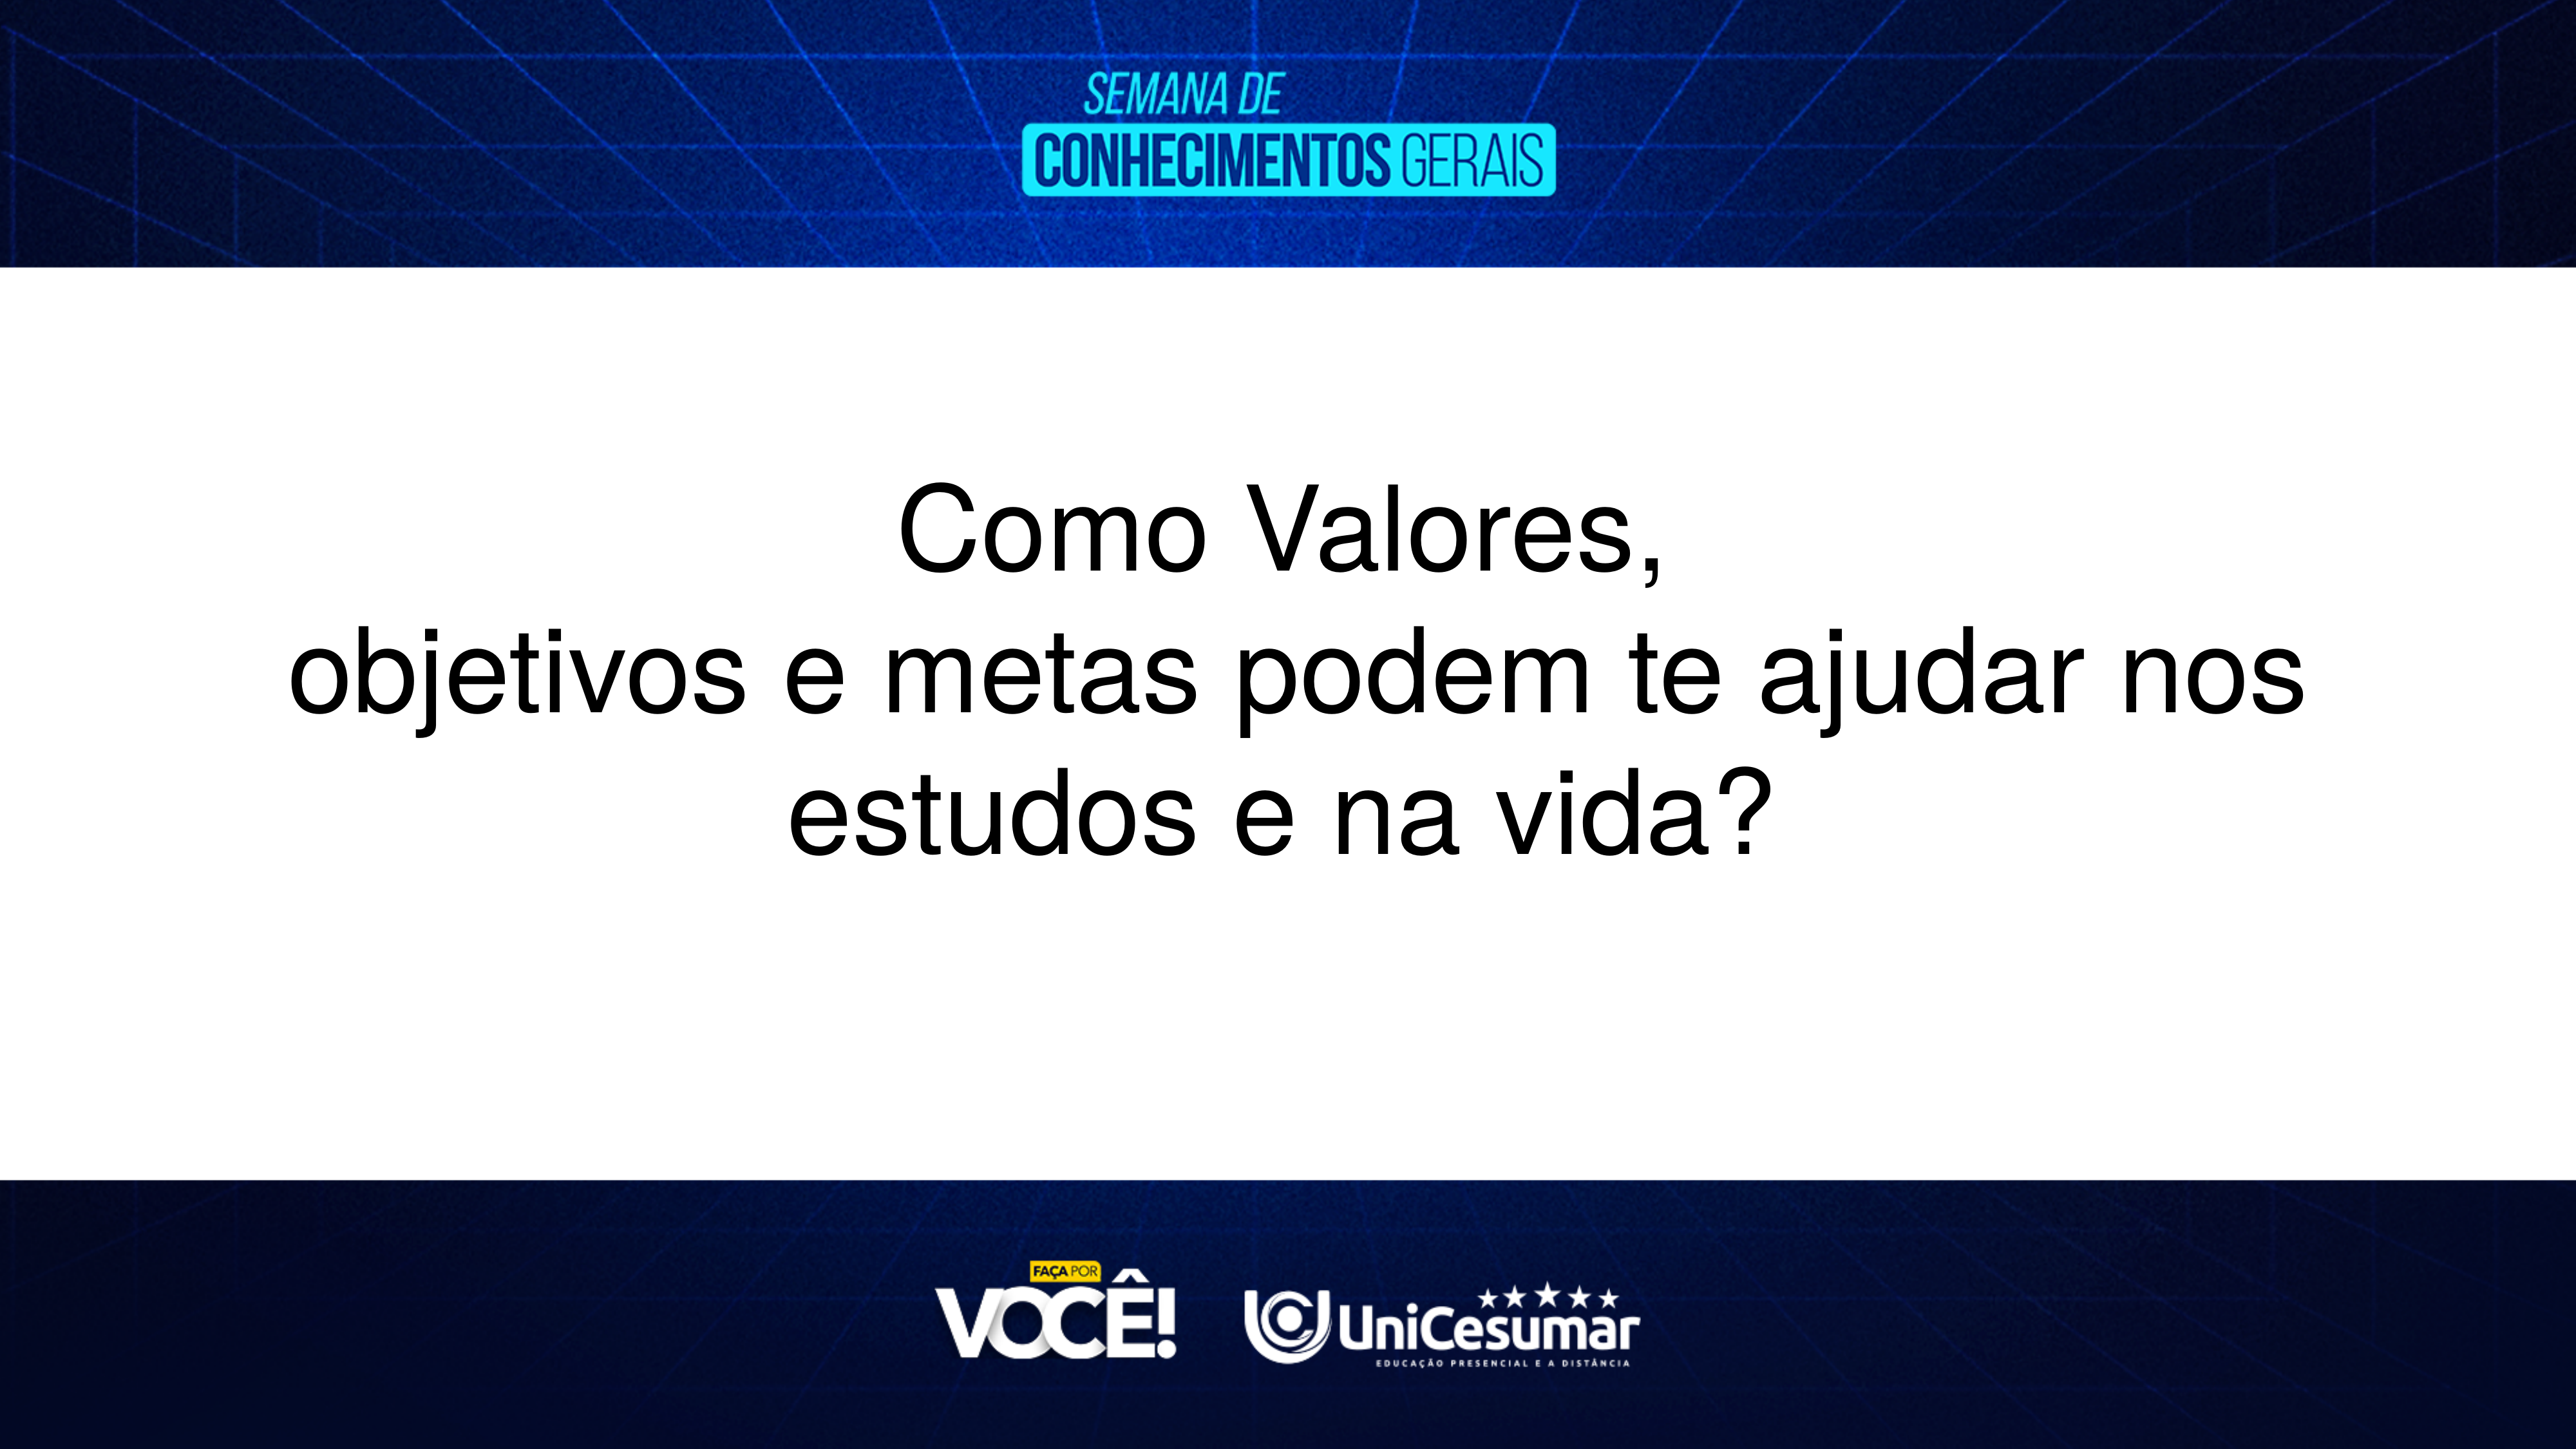

Como Valores,
objetivos e metas podem te ajudar nos estudos e na vida?